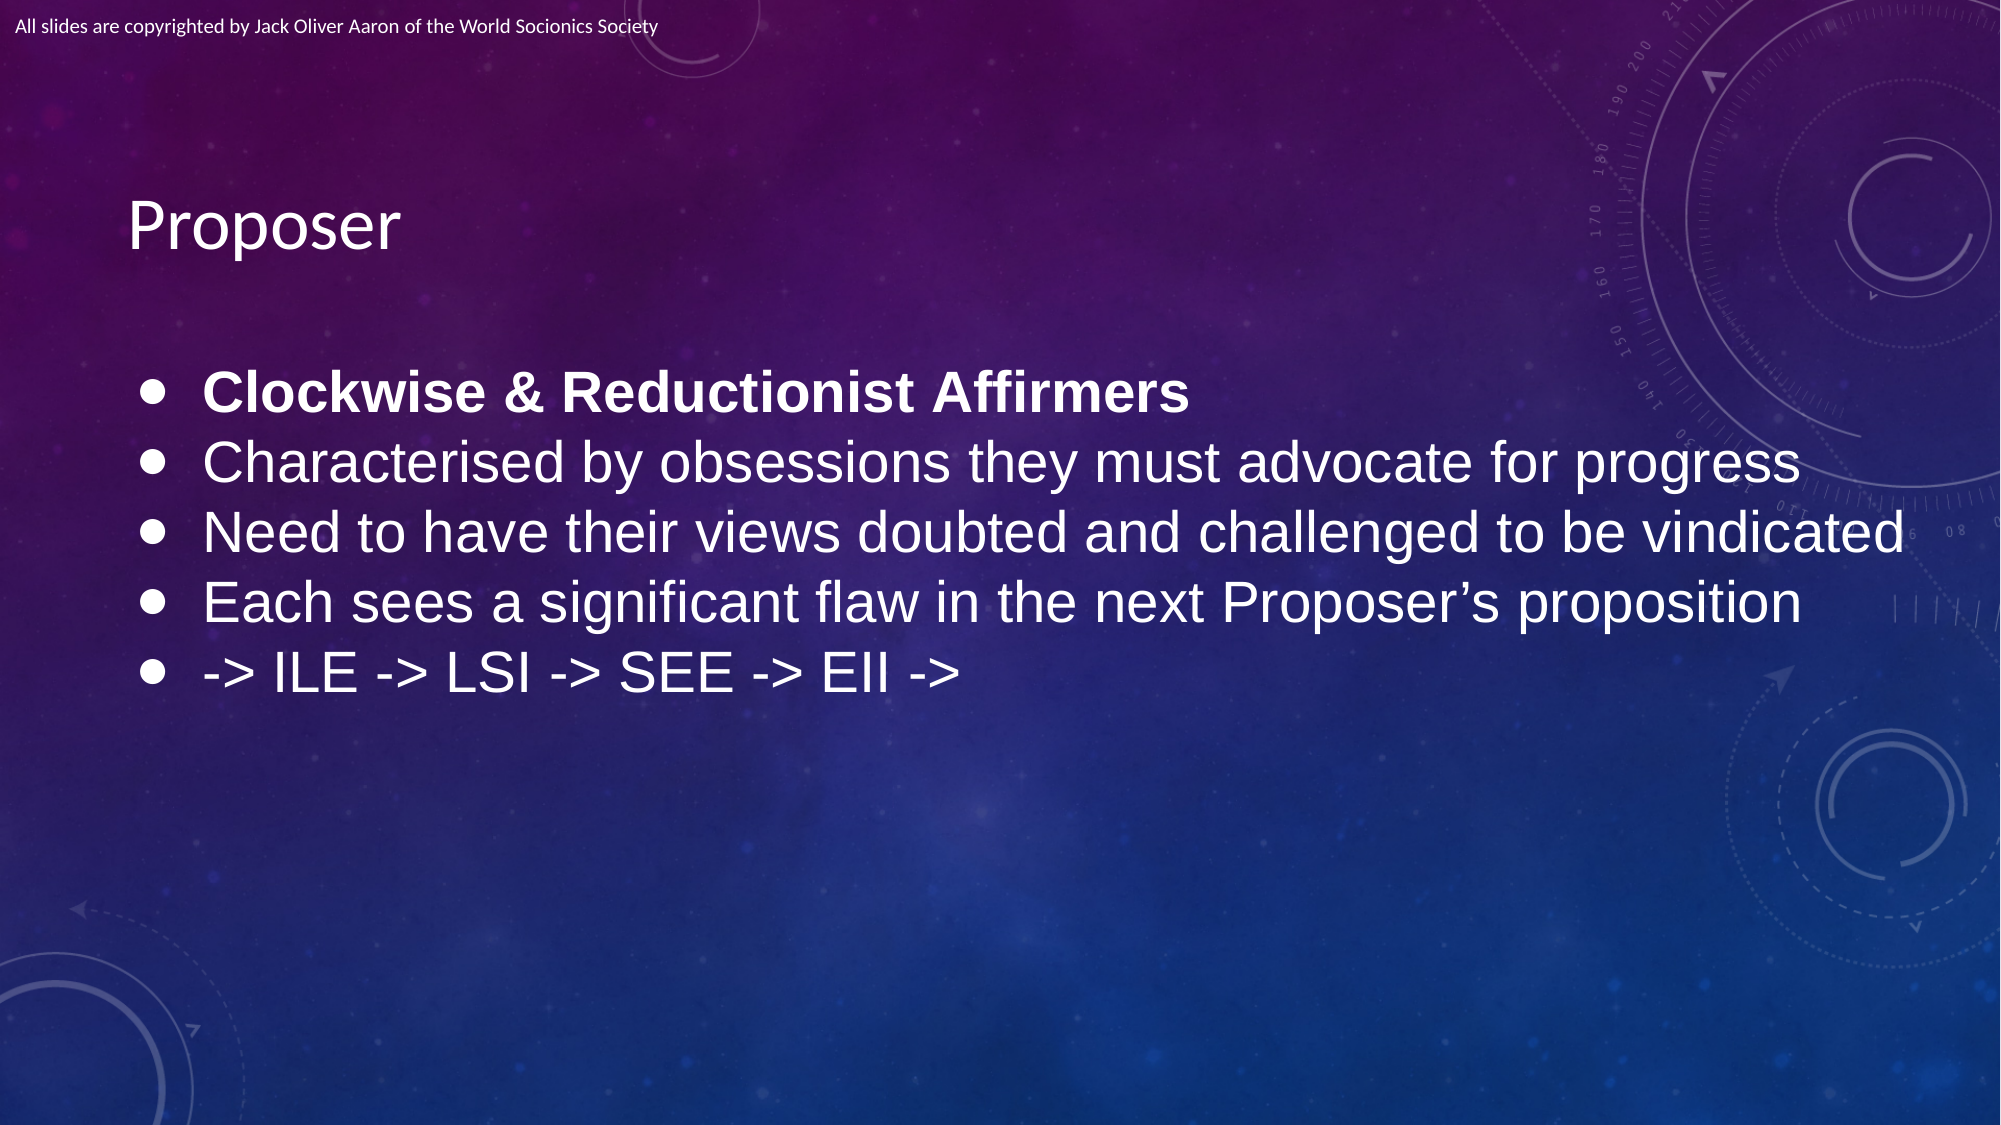

All slides are copyrighted by Jack Oliver Aaron of the World Socionics Society
# Proposer
Clockwise & Reductionist Affirmers
Characterised by obsessions they must advocate for progress
Need to have their views doubted and challenged to be vindicated
Each sees a significant flaw in the next Proposer’s proposition
-> ILE -> LSI -> SEE -> EII ->